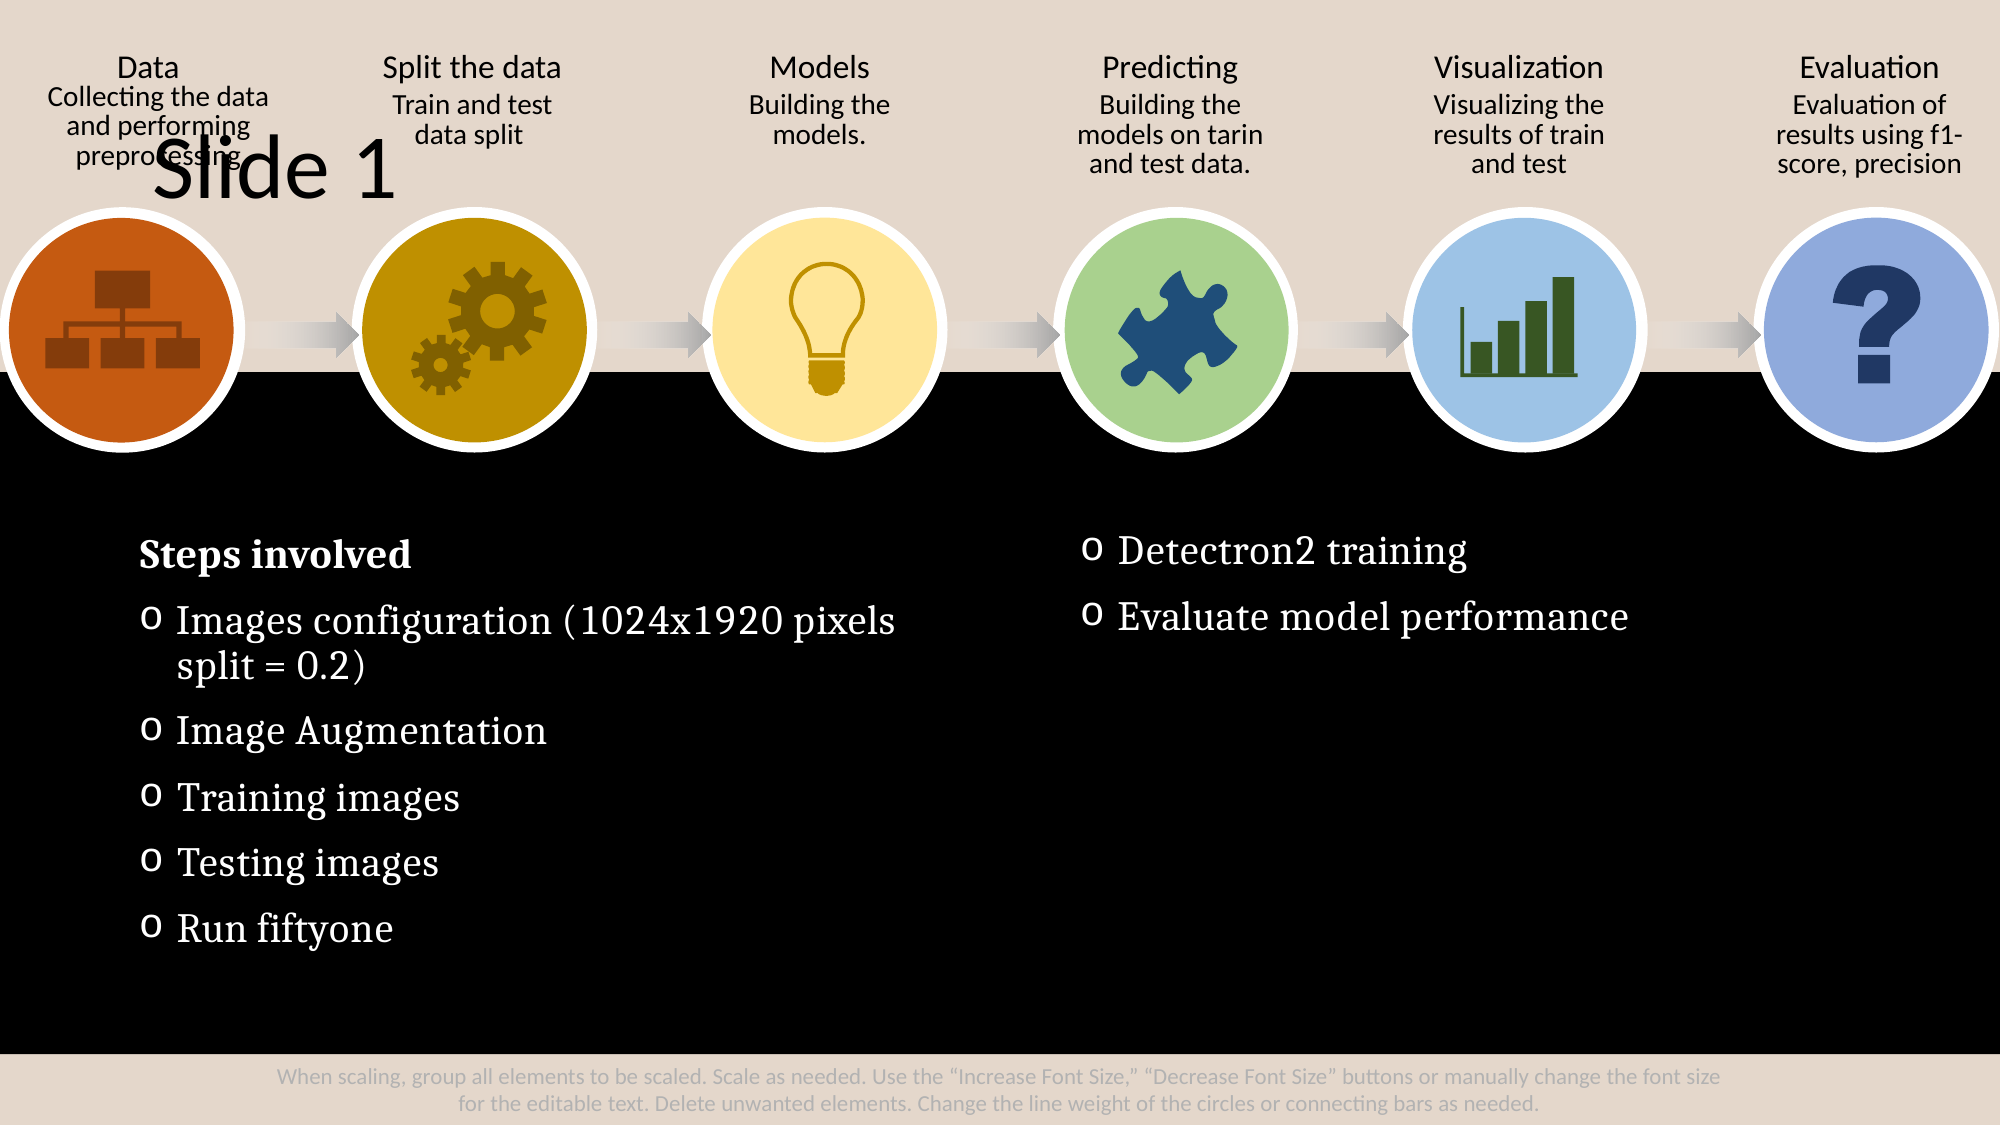

Data
Split the data
Models
Predicting
Visualization
Evaluation
# Slide 1
Collecting the data and performing preprocessing
Train and test data split
Building the models.
Building the models on tarin and test data.
Visualizing the results of train and test

Evaluation of results using f1-score, precision

Detectron2 training
Evaluate model performance

Steps involved
Images configuration (1024x1920 pixels split = 0.2)
Image Augmentation
Training images
Testing images
Run fiftyone
When scaling, group all elements to be scaled. Scale as needed. Use the “Increase Font Size,” “Decrease Font Size” buttons or manually change the font size for the editable text. Delete unwanted elements. Change the line weight of the circles or connecting bars as needed.